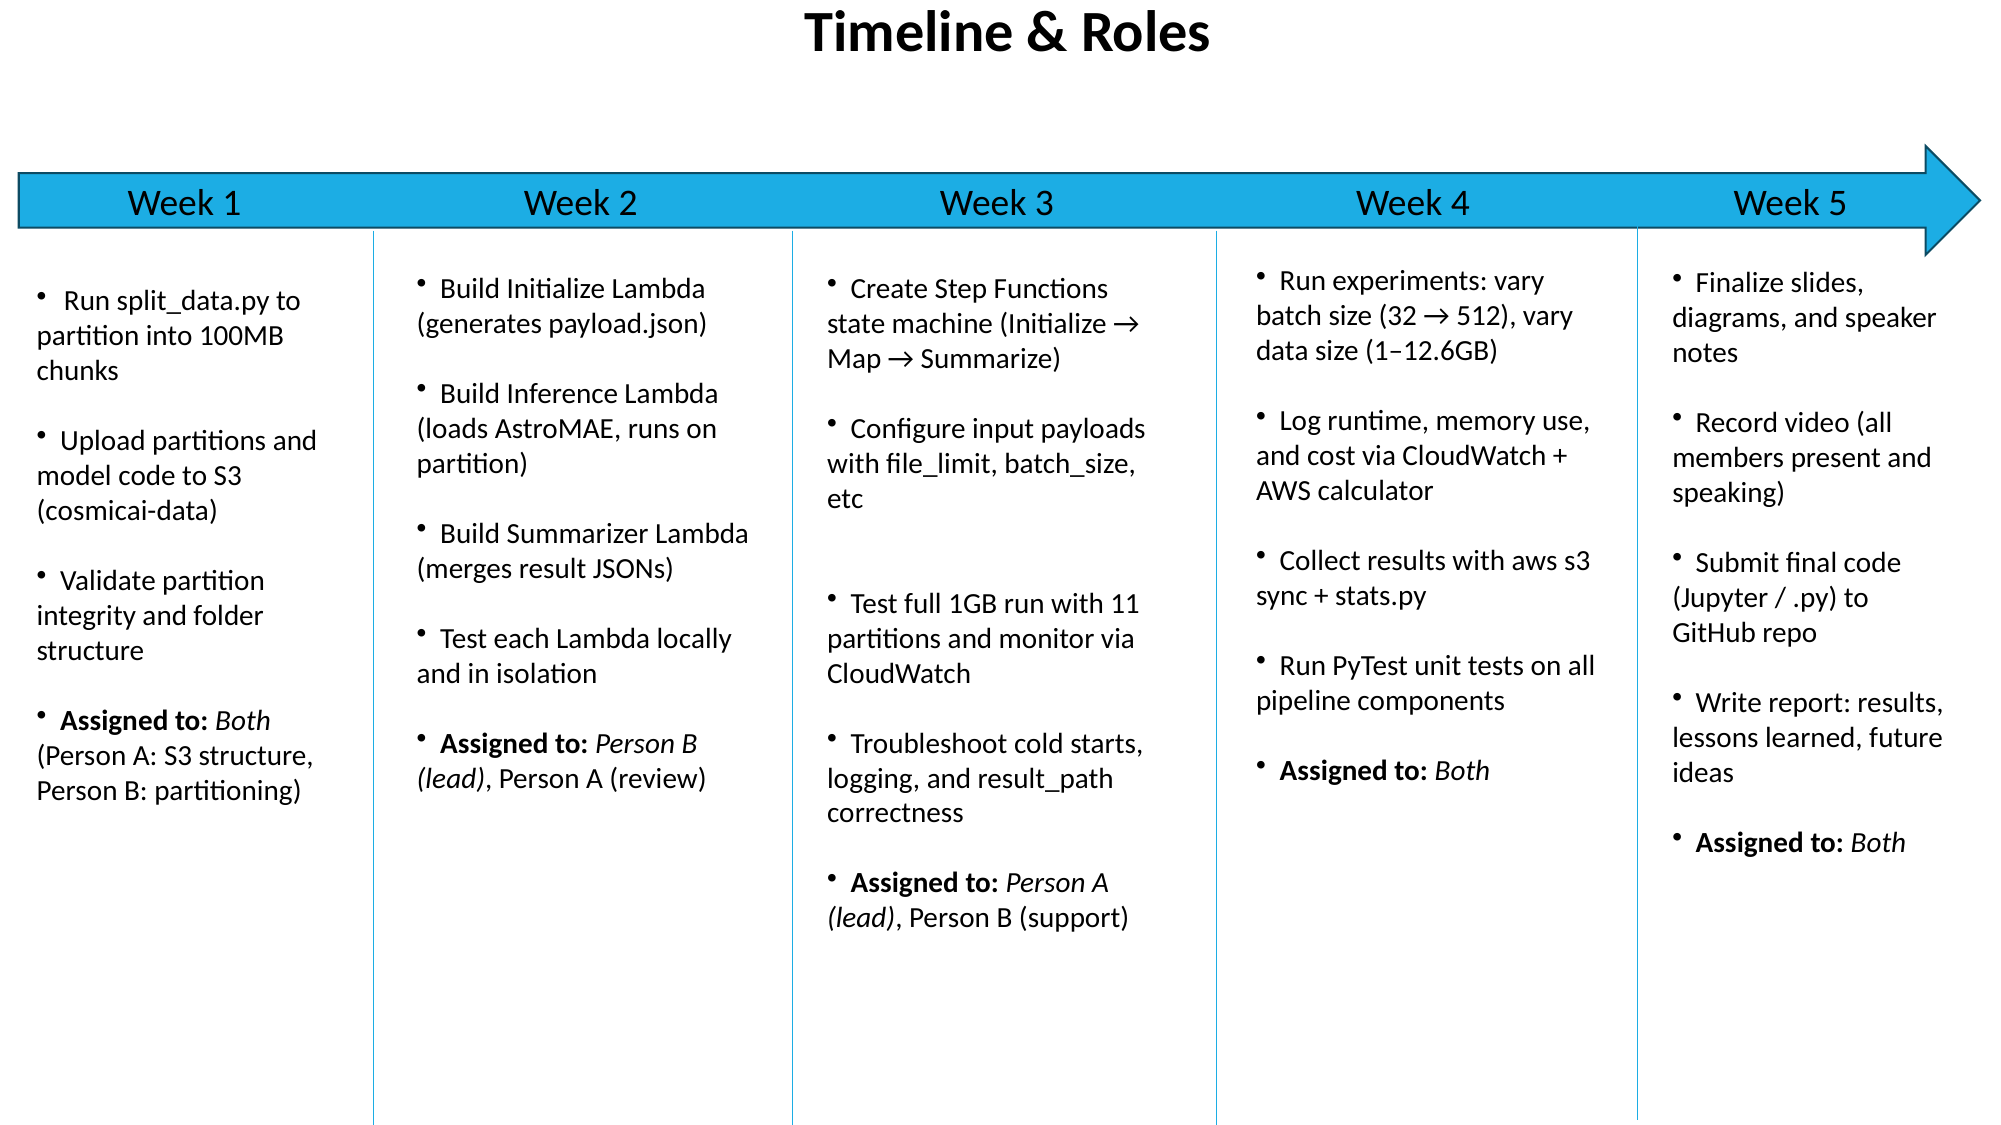

| Timeline & Roles |
| --- |

Week 1
Week 2
Week 3
Week 4
Week 5

  Run split_data.py to partition into 100MB chunks

  Upload partitions and model code to S3 (cosmicai-data)

  Validate partition integrity and folder structure

  Assigned to: Both (Person A: S3 structure, Person B: partitioning)

  Run experiments: vary batch size (32 → 512), vary data size (1–12.6GB)

  Log runtime, memory use, and cost via CloudWatch + AWS calculator

  Collect results with aws s3 sync + stats.py

  Run PyTest unit tests on all pipeline components

  Assigned to: Both

  Finalize slides, diagrams, and speaker notes

  Record video (all members present and speaking)

  Submit final code (Jupyter / .py) to GitHub repo

  Write report: results, lessons learned, future ideas

  Assigned to: Both

  Build Initialize Lambda (generates payload.json)

  Build Inference Lambda (loads AstroMAE, runs on partition)

  Build Summarizer Lambda (merges result JSONs)

  Test each Lambda locally and in isolation

  Assigned to: Person B (lead), Person A (review)
  Create Step Functions state machine (Initialize → Map → Summarize)

  Configure input payloads with file_limit, batch_size, etc

  Test full 1GB run with 11 partitions and monitor via CloudWatch

  Troubleshoot cold starts, logging, and result_path correctness

  Assigned to: Person A (lead), Person B (support)